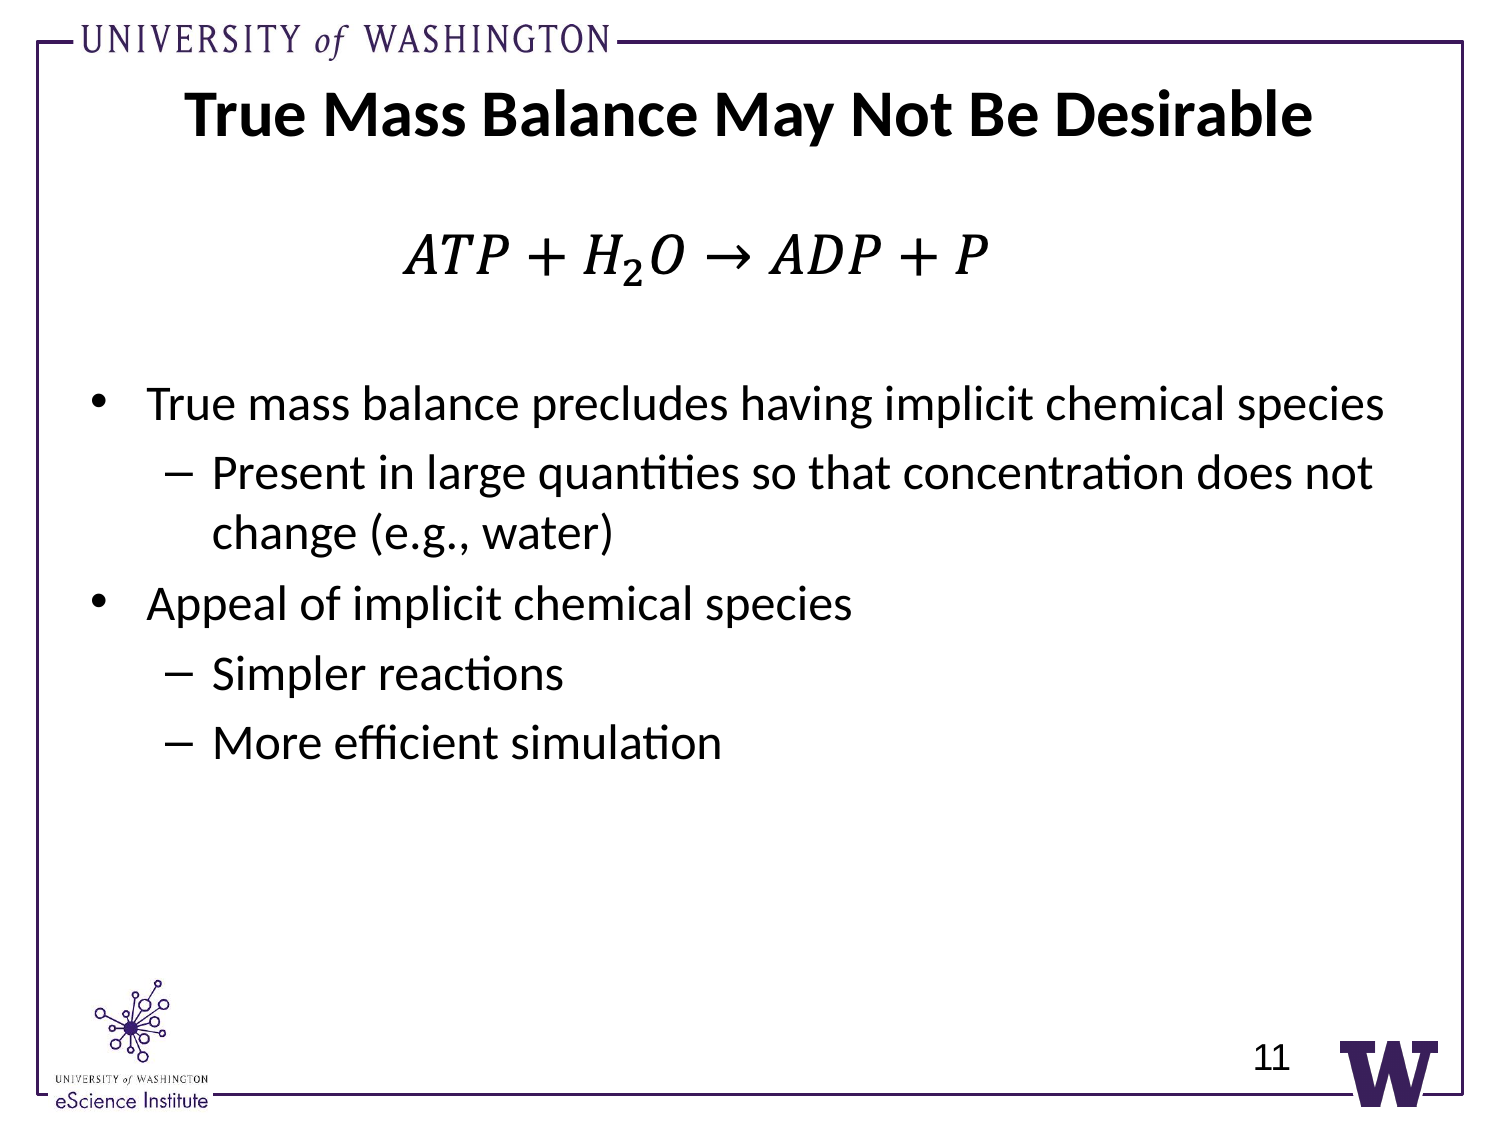

# True Mass Balance May Not Be Desirable

True mass balance precludes having implicit chemical species
Present in large quantities so that concentration does not change (e.g., water)
Appeal of implicit chemical species
Simpler reactions
More efficient simulation
11